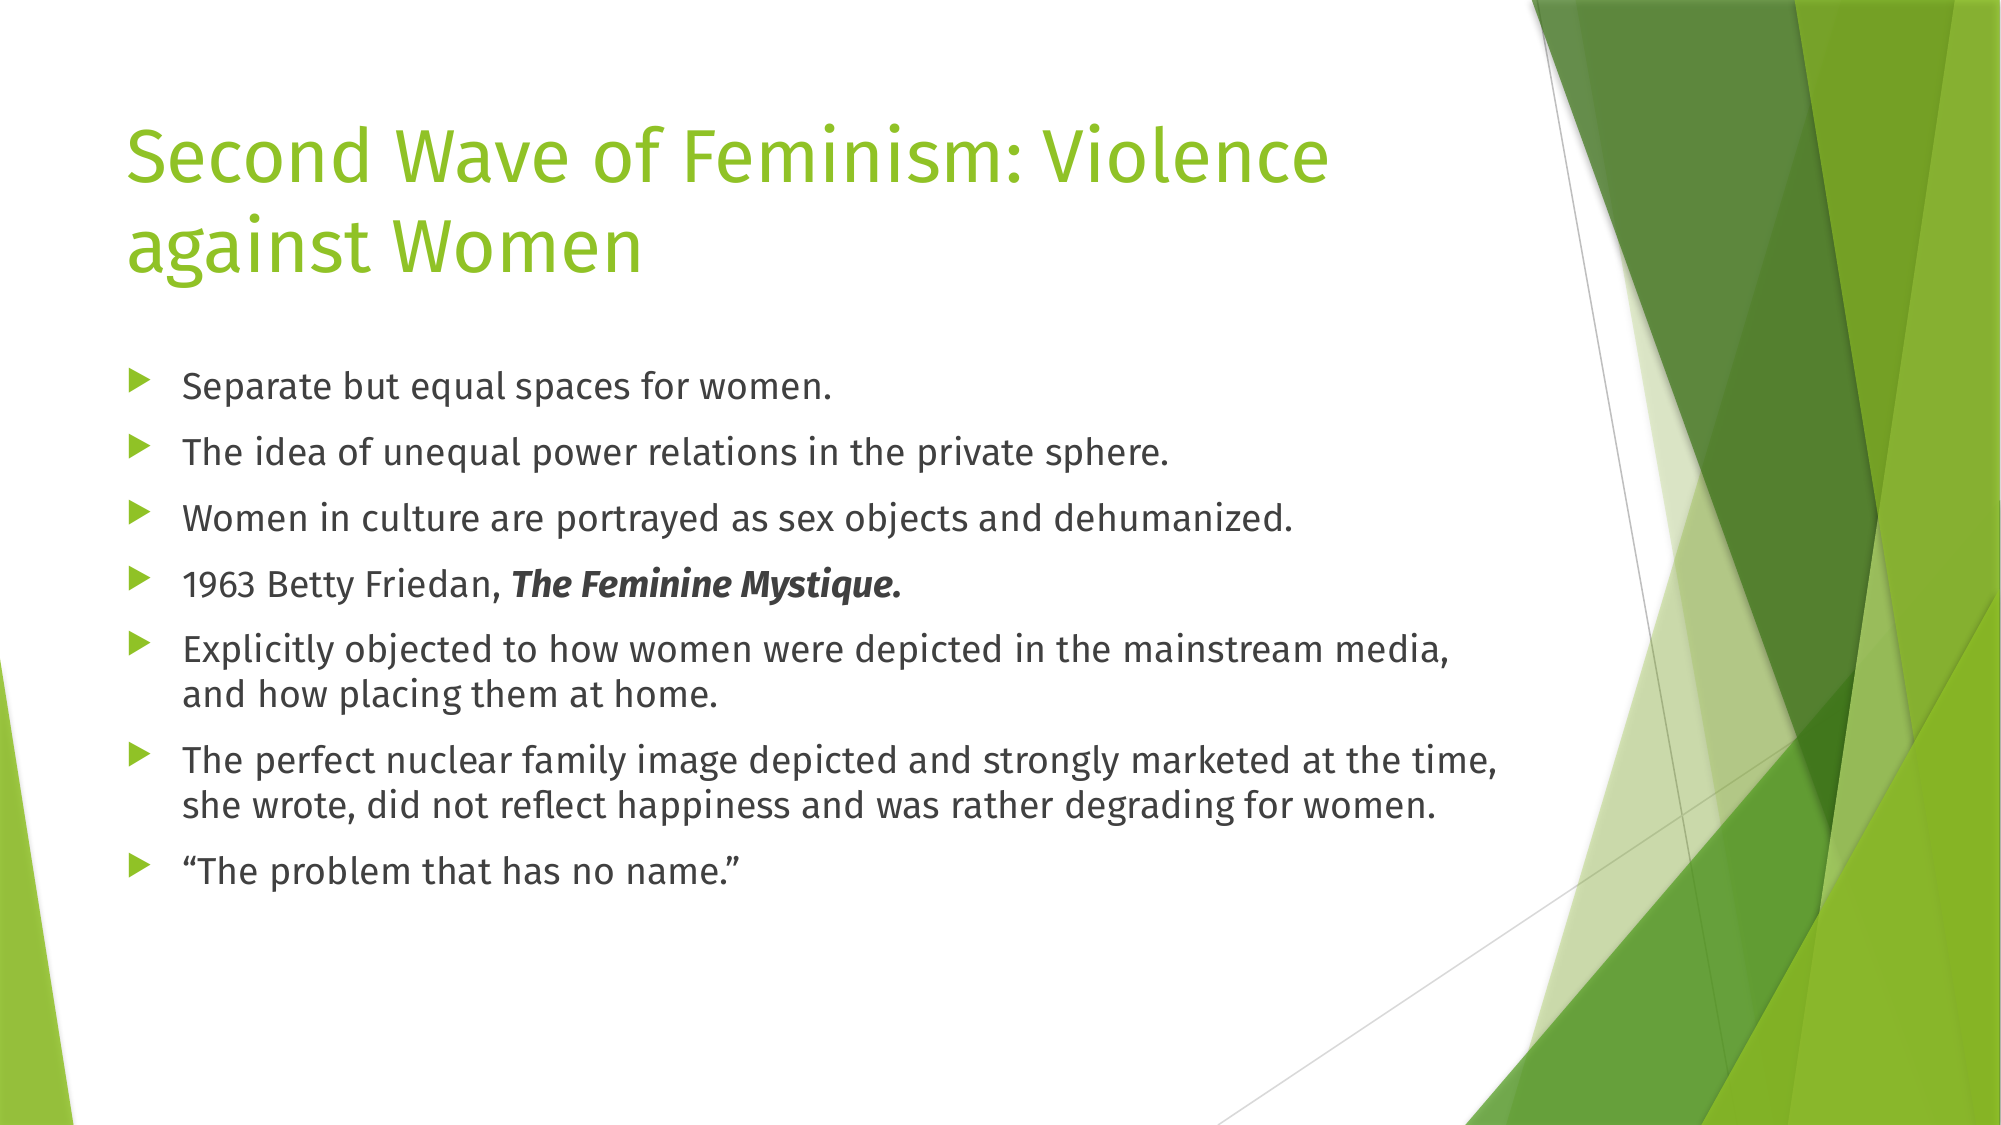

# Second Wave of Feminism: Violence against Women
Separate but equal spaces for women.
The idea of unequal power relations in the private sphere.
Women in culture are portrayed as sex objects and dehumanized.
1963 Betty Friedan, The Feminine Mystique.
Explicitly objected to how women were depicted in the mainstream media, and how placing them at home.
The perfect nuclear family image depicted and strongly marketed at the time, she wrote, did not reflect happiness and was rather degrading for women.
“The problem that has no name.”